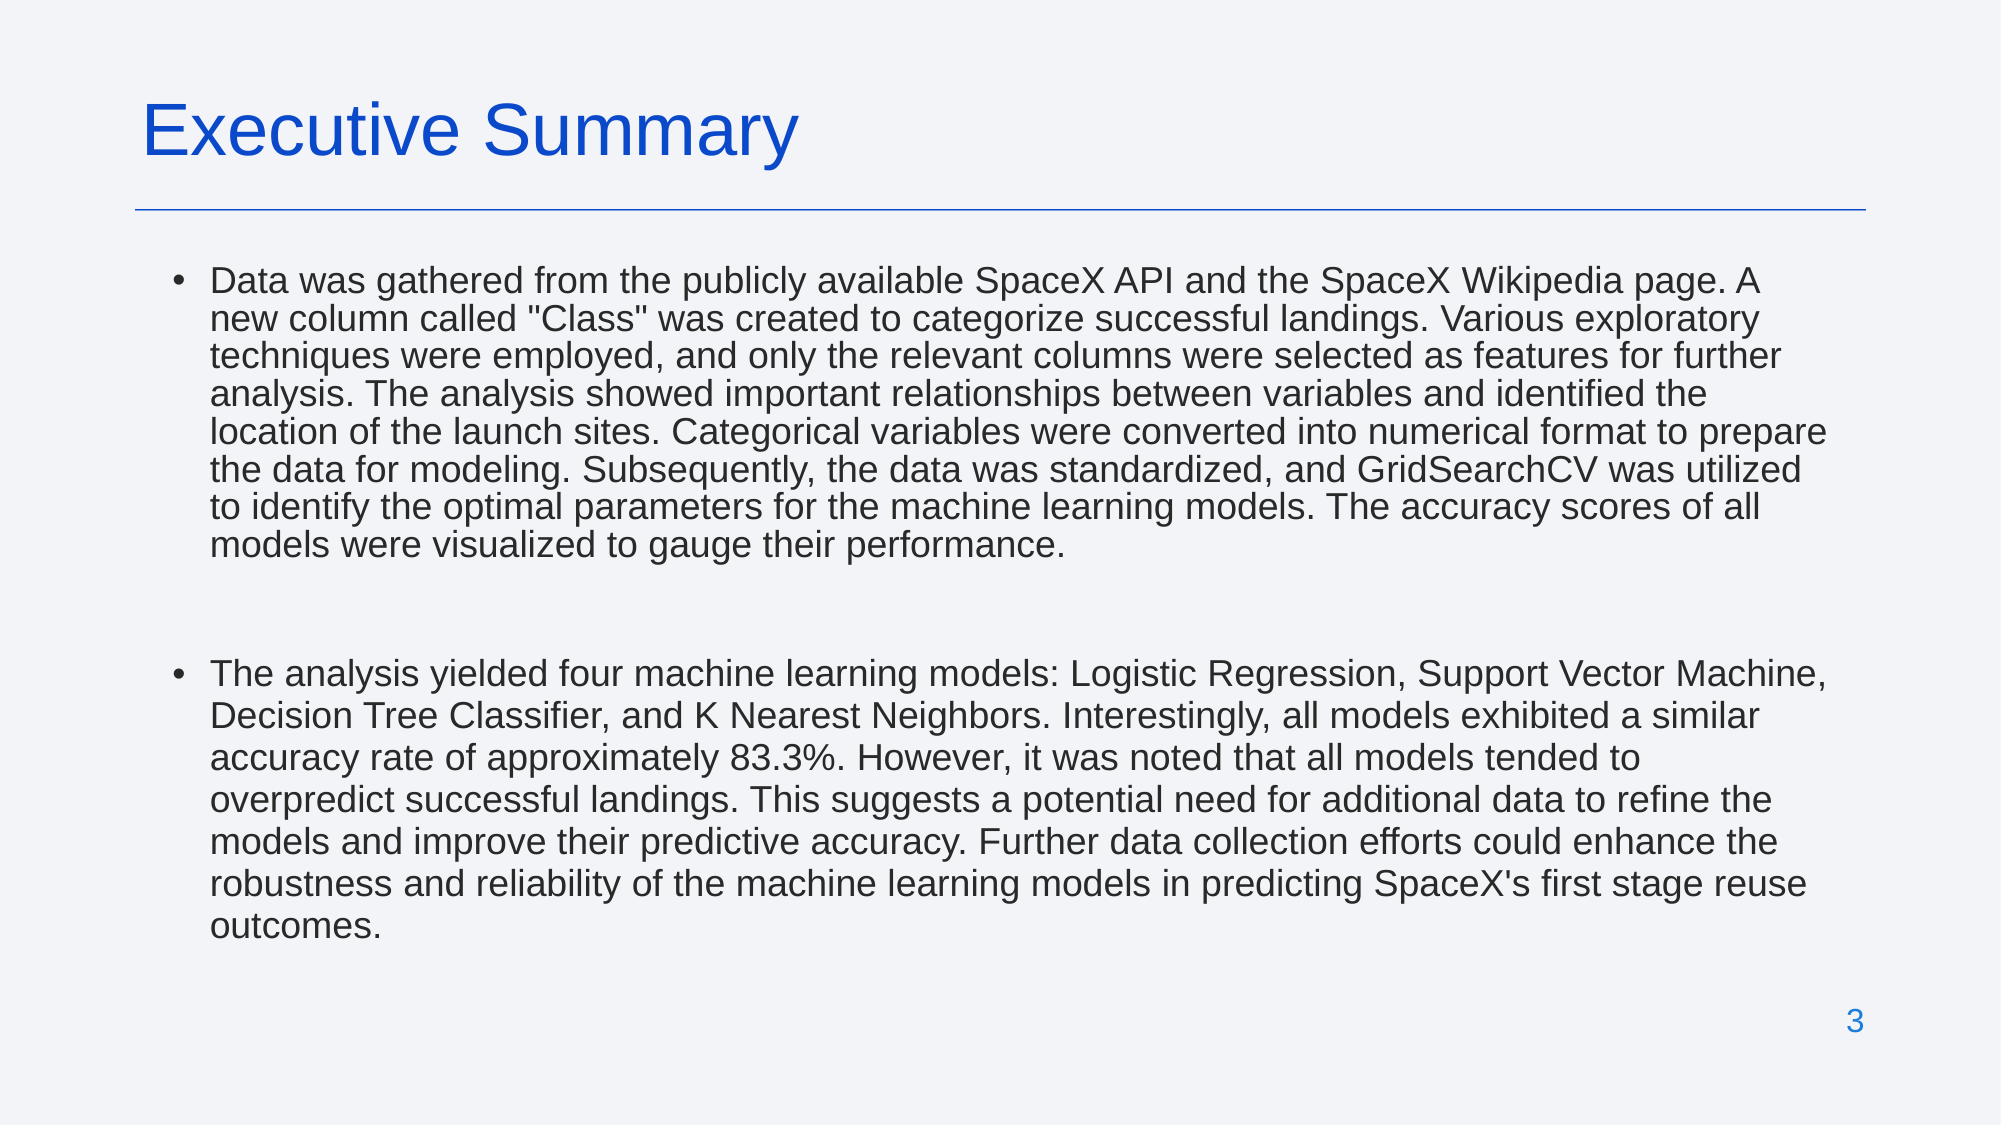

Executive Summary
Data was gathered from the publicly available SpaceX API and the SpaceX Wikipedia page. A new column called "Class" was created to categorize successful landings. Various exploratory techniques were employed, and only the relevant columns were selected as features for further analysis. The analysis showed important relationships between variables and identified the location of the launch sites. Categorical variables were converted into numerical format to prepare the data for modeling. Subsequently, the data was standardized, and GridSearchCV was utilized to identify the optimal parameters for the machine learning models. The accuracy scores of all models were visualized to gauge their performance.

The analysis yielded four machine learning models: Logistic Regression, Support Vector Machine, Decision Tree Classifier, and K Nearest Neighbors. Interestingly, all models exhibited a similar accuracy rate of approximately 83.3%. However, it was noted that all models tended to overpredict successful landings. This suggests a potential need for additional data to refine the models and improve their predictive accuracy. Further data collection efforts could enhance the robustness and reliability of the machine learning models in predicting SpaceX's first stage reuse outcomes.
3